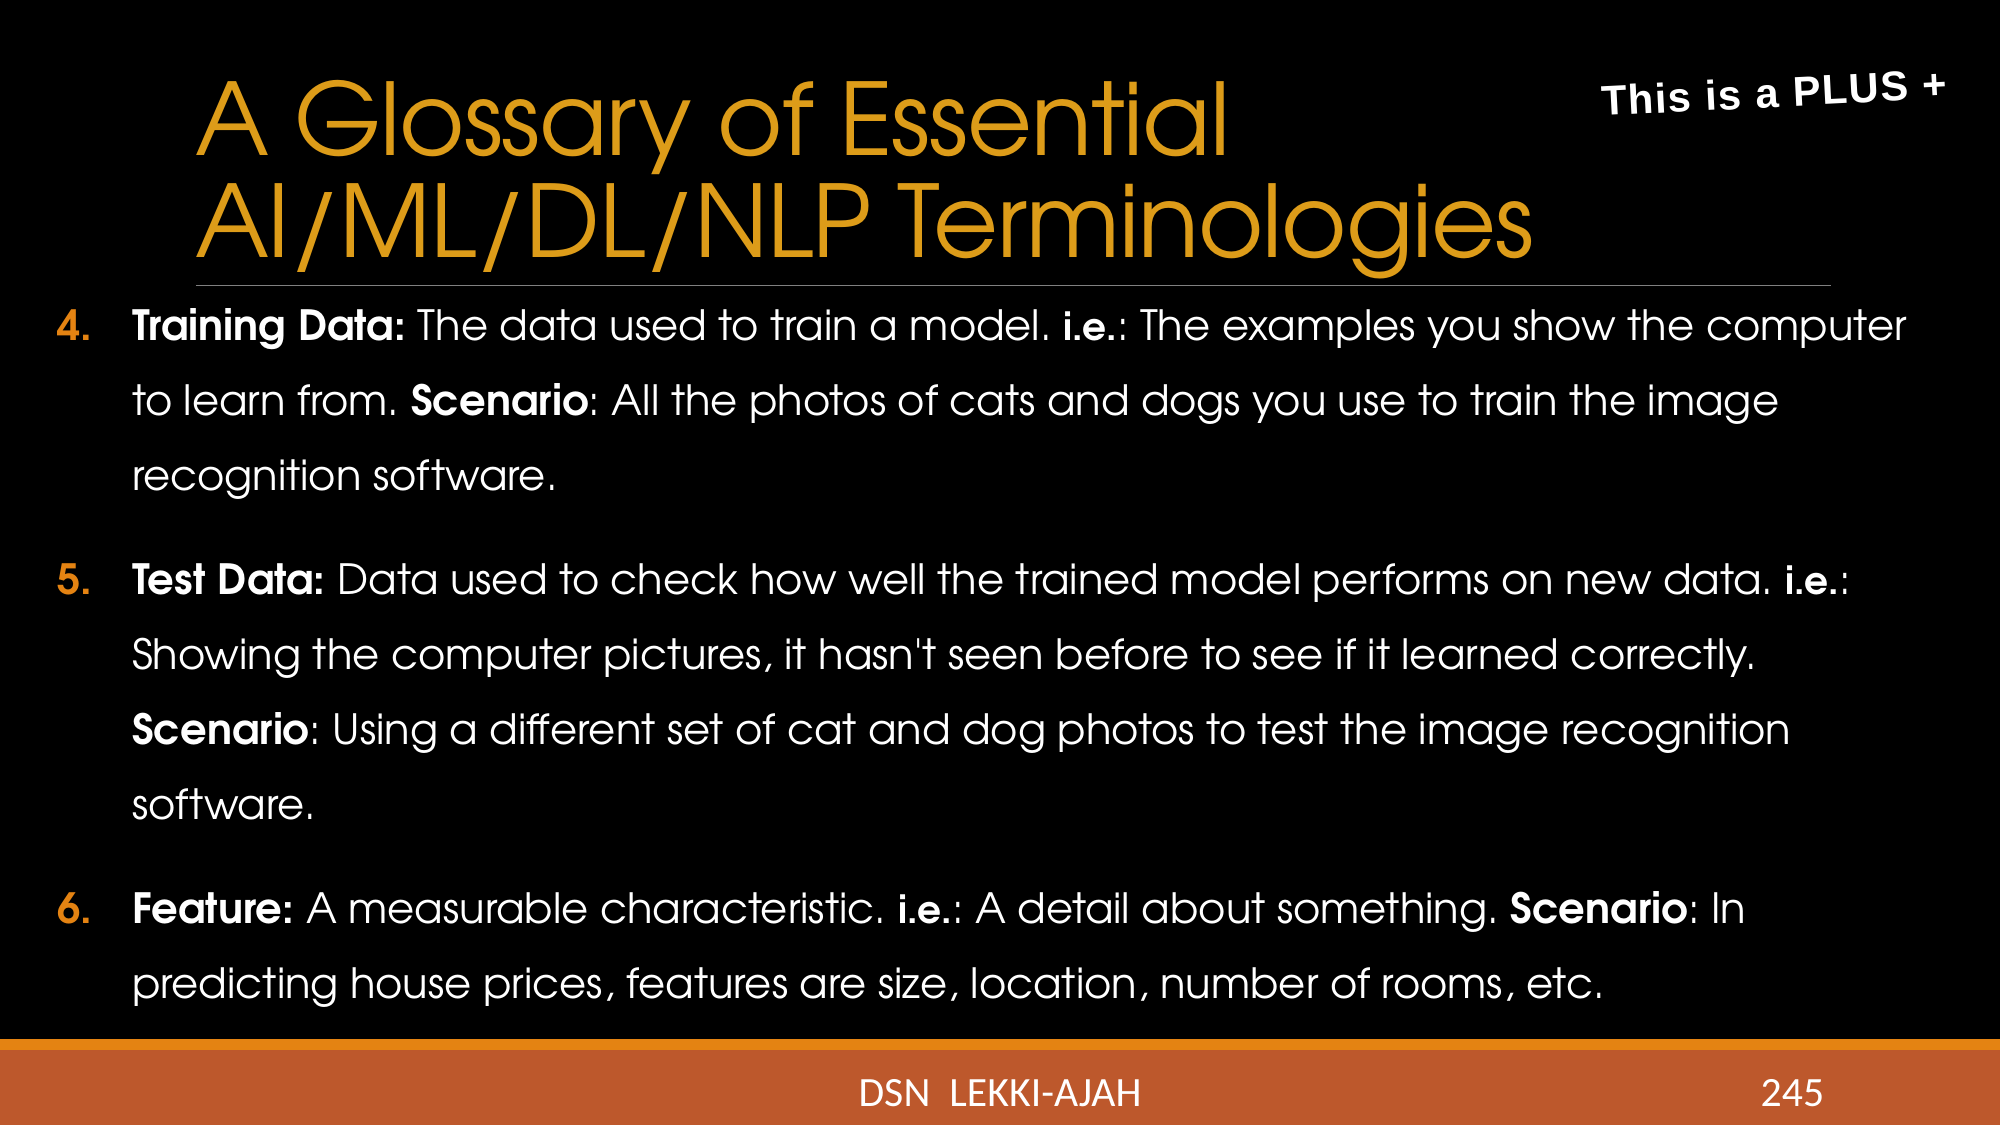

# A Glossary of Essential AI/ML/DL/NLP Terminologies
This is a PLUS +
Training Data: The data used to train a model. i.e.: The examples you show the computer to learn from. Scenario: All the photos of cats and dogs you use to train the image recognition software.
Test Data: Data used to check how well the trained model performs on new data. i.e.: Showing the computer pictures, it hasn't seen before to see if it learned correctly. Scenario: Using a different set of cat and dog photos to test the image recognition software.
Feature: A measurable characteristic. i.e.: A detail about something. Scenario: In predicting house prices, features are size, location, number of rooms, etc.
DSN  LEKKI-AJAH
245